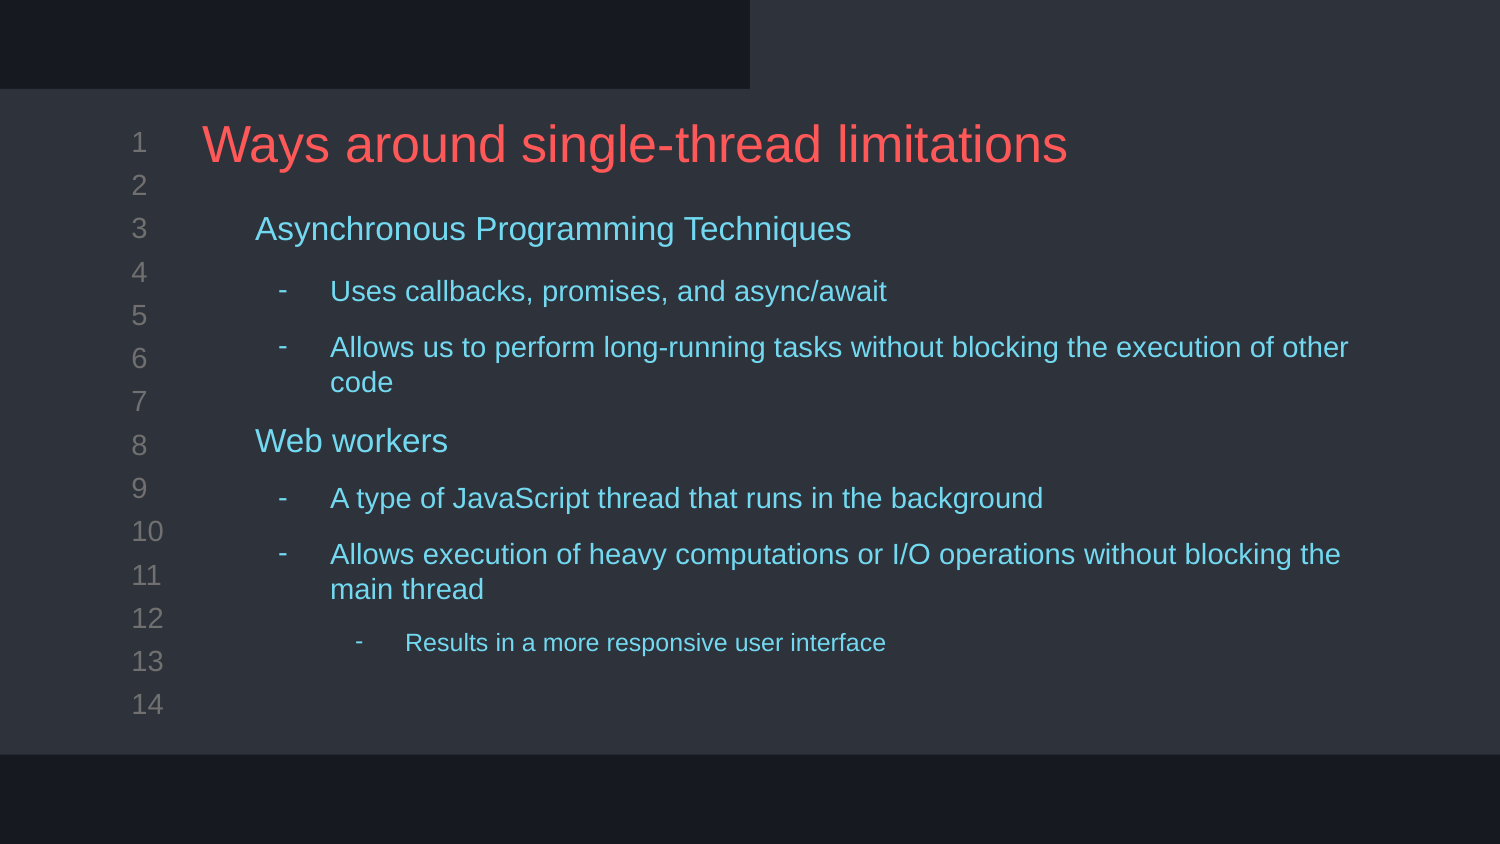

# Ways around single-thread limitations
Asynchronous Programming Techniques
Uses callbacks, promises, and async/await
Allows us to perform long-running tasks without blocking the execution of other code
Web workers
A type of JavaScript thread that runs in the background
Allows execution of heavy computations or I/O operations without blocking the main thread
Results in a more responsive user interface